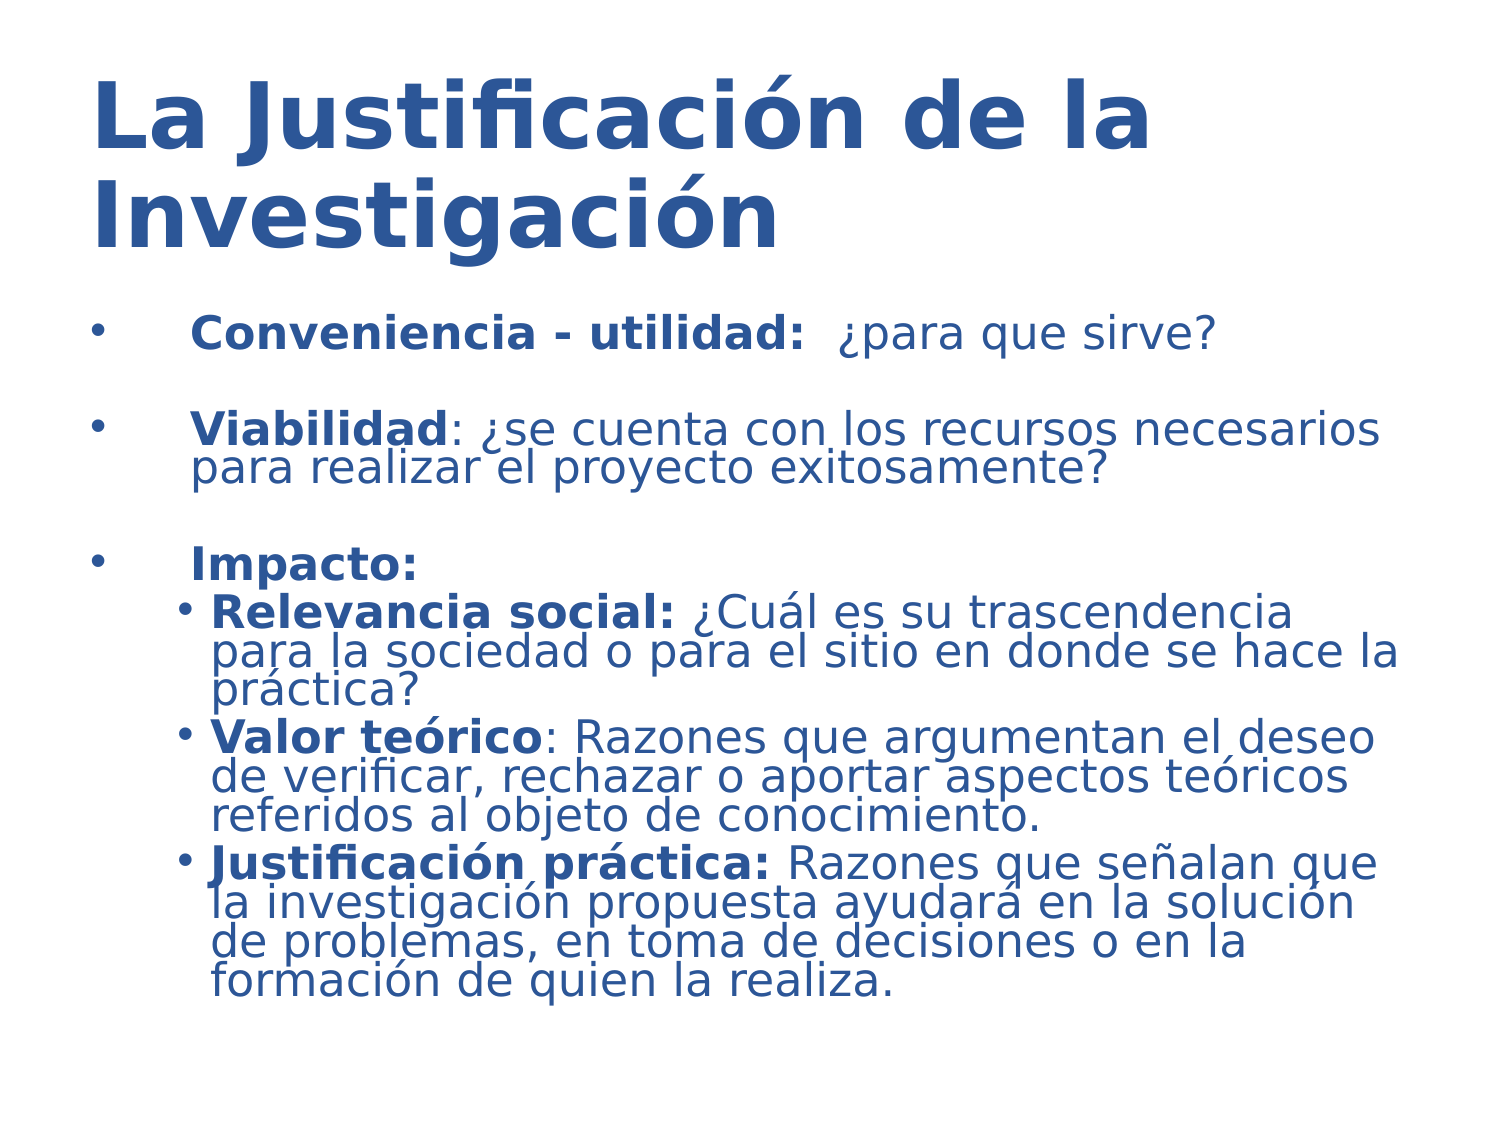

# La Justificación de la Investigación

Conveniencia - utilidad:  ¿para que sirve?

Viabilidad: ¿se cuenta con los recursos necesarios para realizar el proyecto exitosamente?

Impacto:
Relevancia social: ¿Cuál es su trascendencia para la sociedad o para el sitio en donde se hace la práctica?
Valor teórico: Razones que argumentan el deseo de verificar, rechazar o aportar aspectos teóricos referidos al objeto de conocimiento.
Justificación práctica: Razones que señalan que la investigación propuesta ayudará en la solución de problemas, en toma de decisiones o en la formación de quien la realiza.